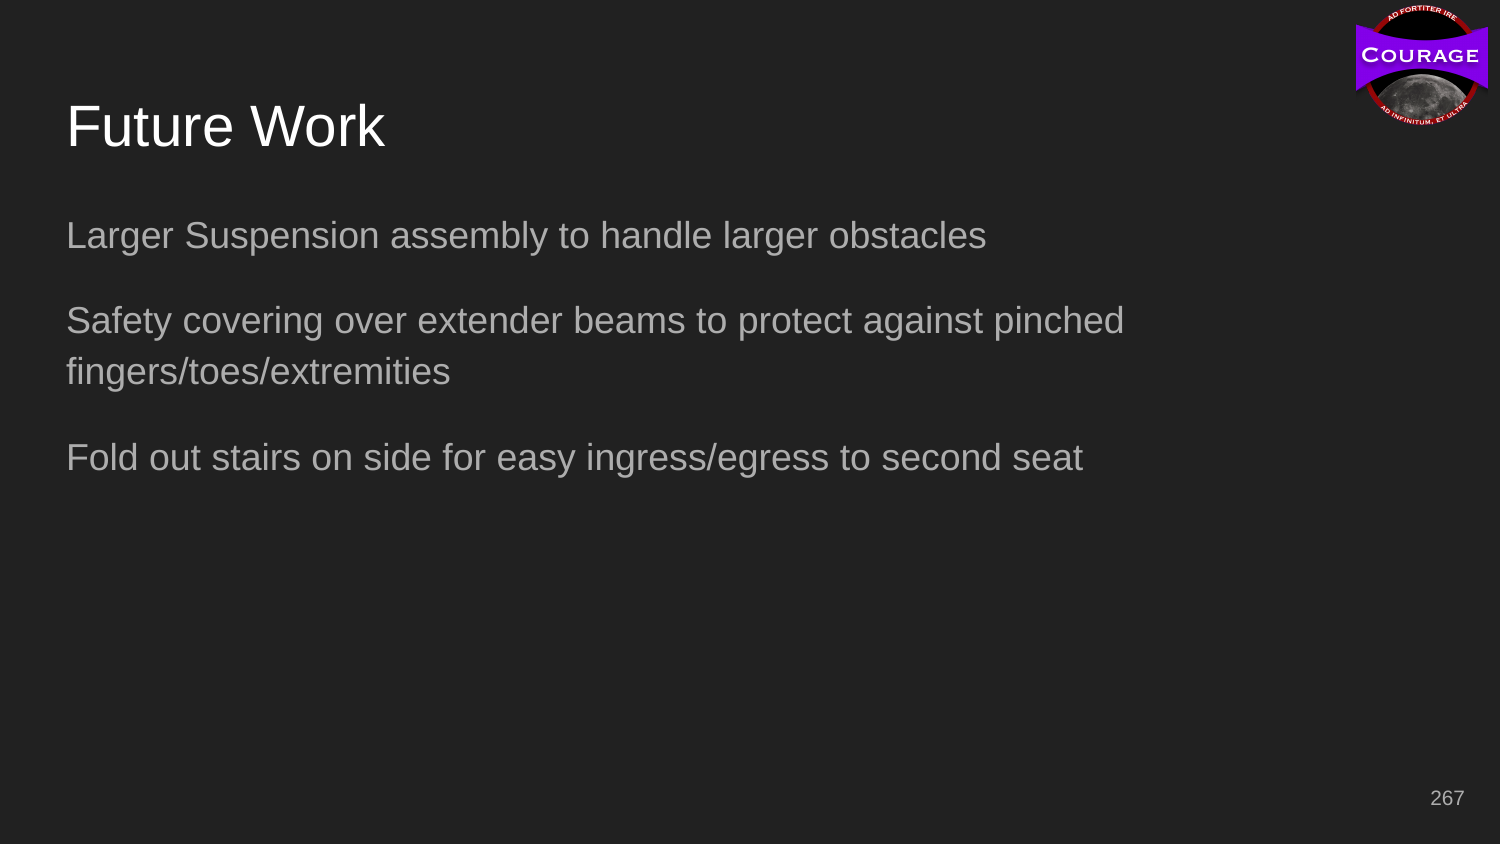

# Future Work
Larger Suspension assembly to handle larger obstacles
Safety covering over extender beams to protect against pinched fingers/toes/extremities
Fold out stairs on side for easy ingress/egress to second seat
267